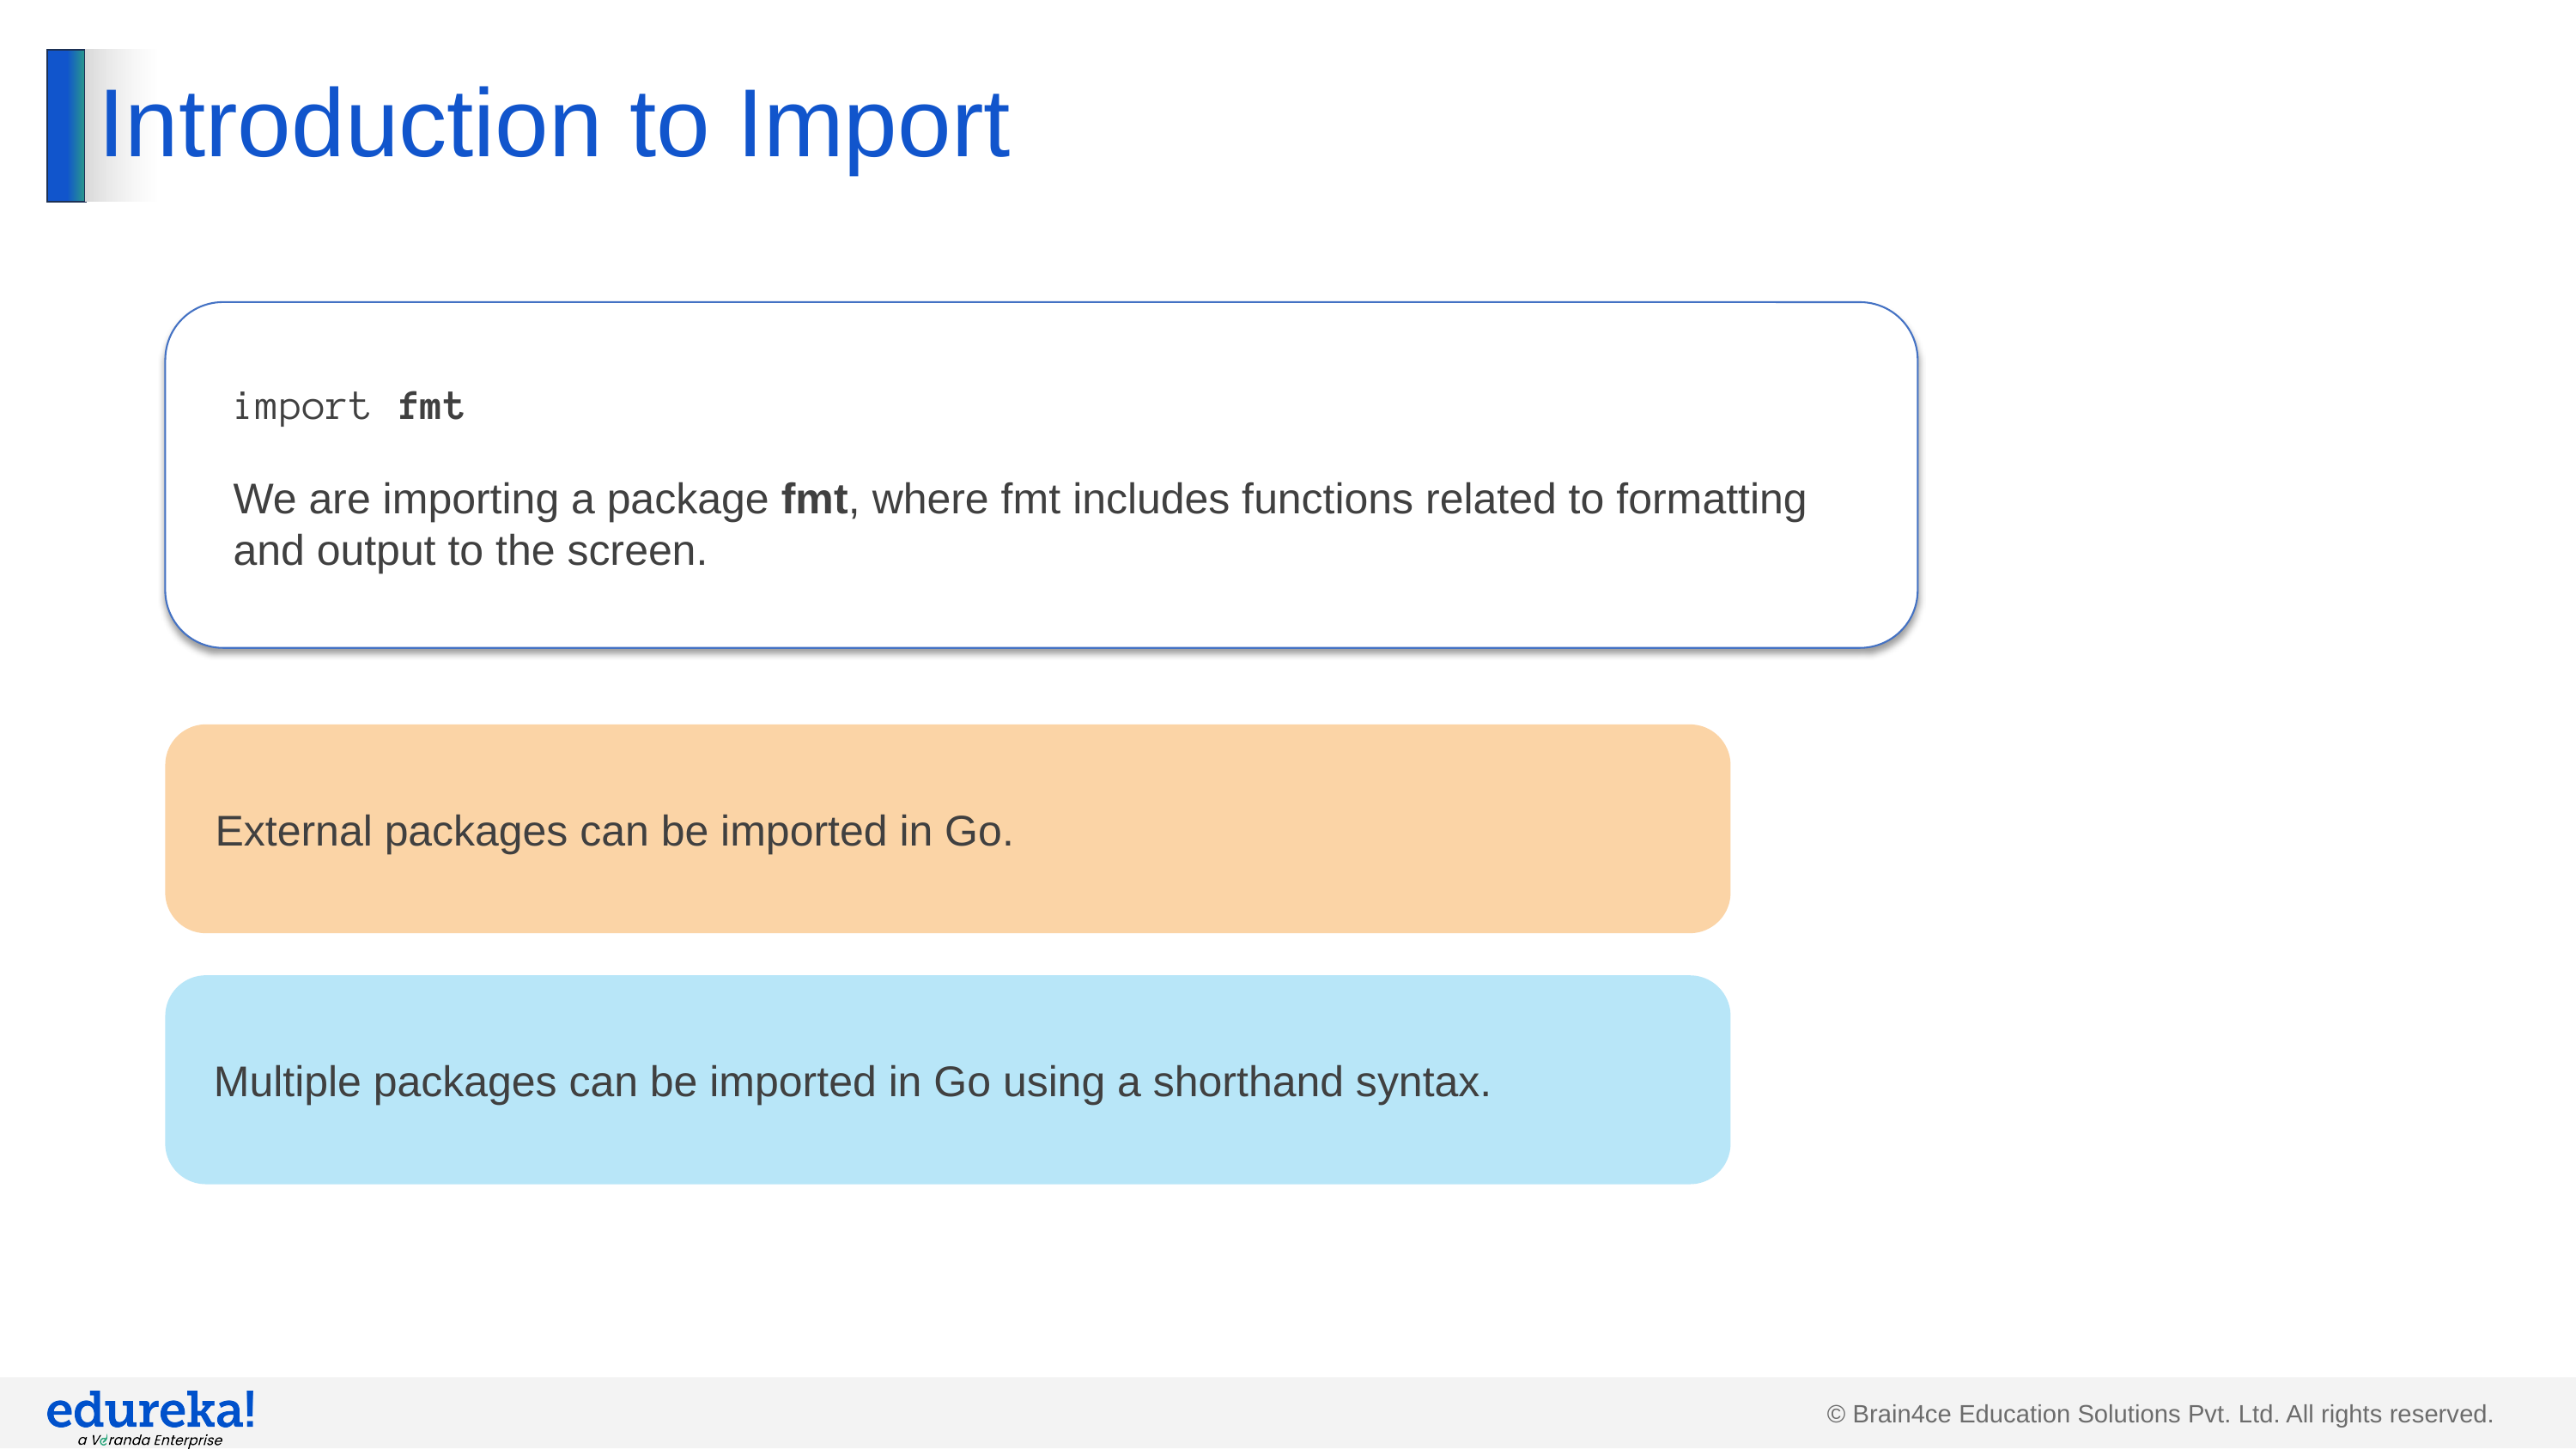

# Introduction to Import
import fmt
We are importing a package fmt, where fmt includes functions related to formatting and output to the screen.
External packages can be imported in Go.
  Multiple packages can be imported in Go using a shorthand syntax.